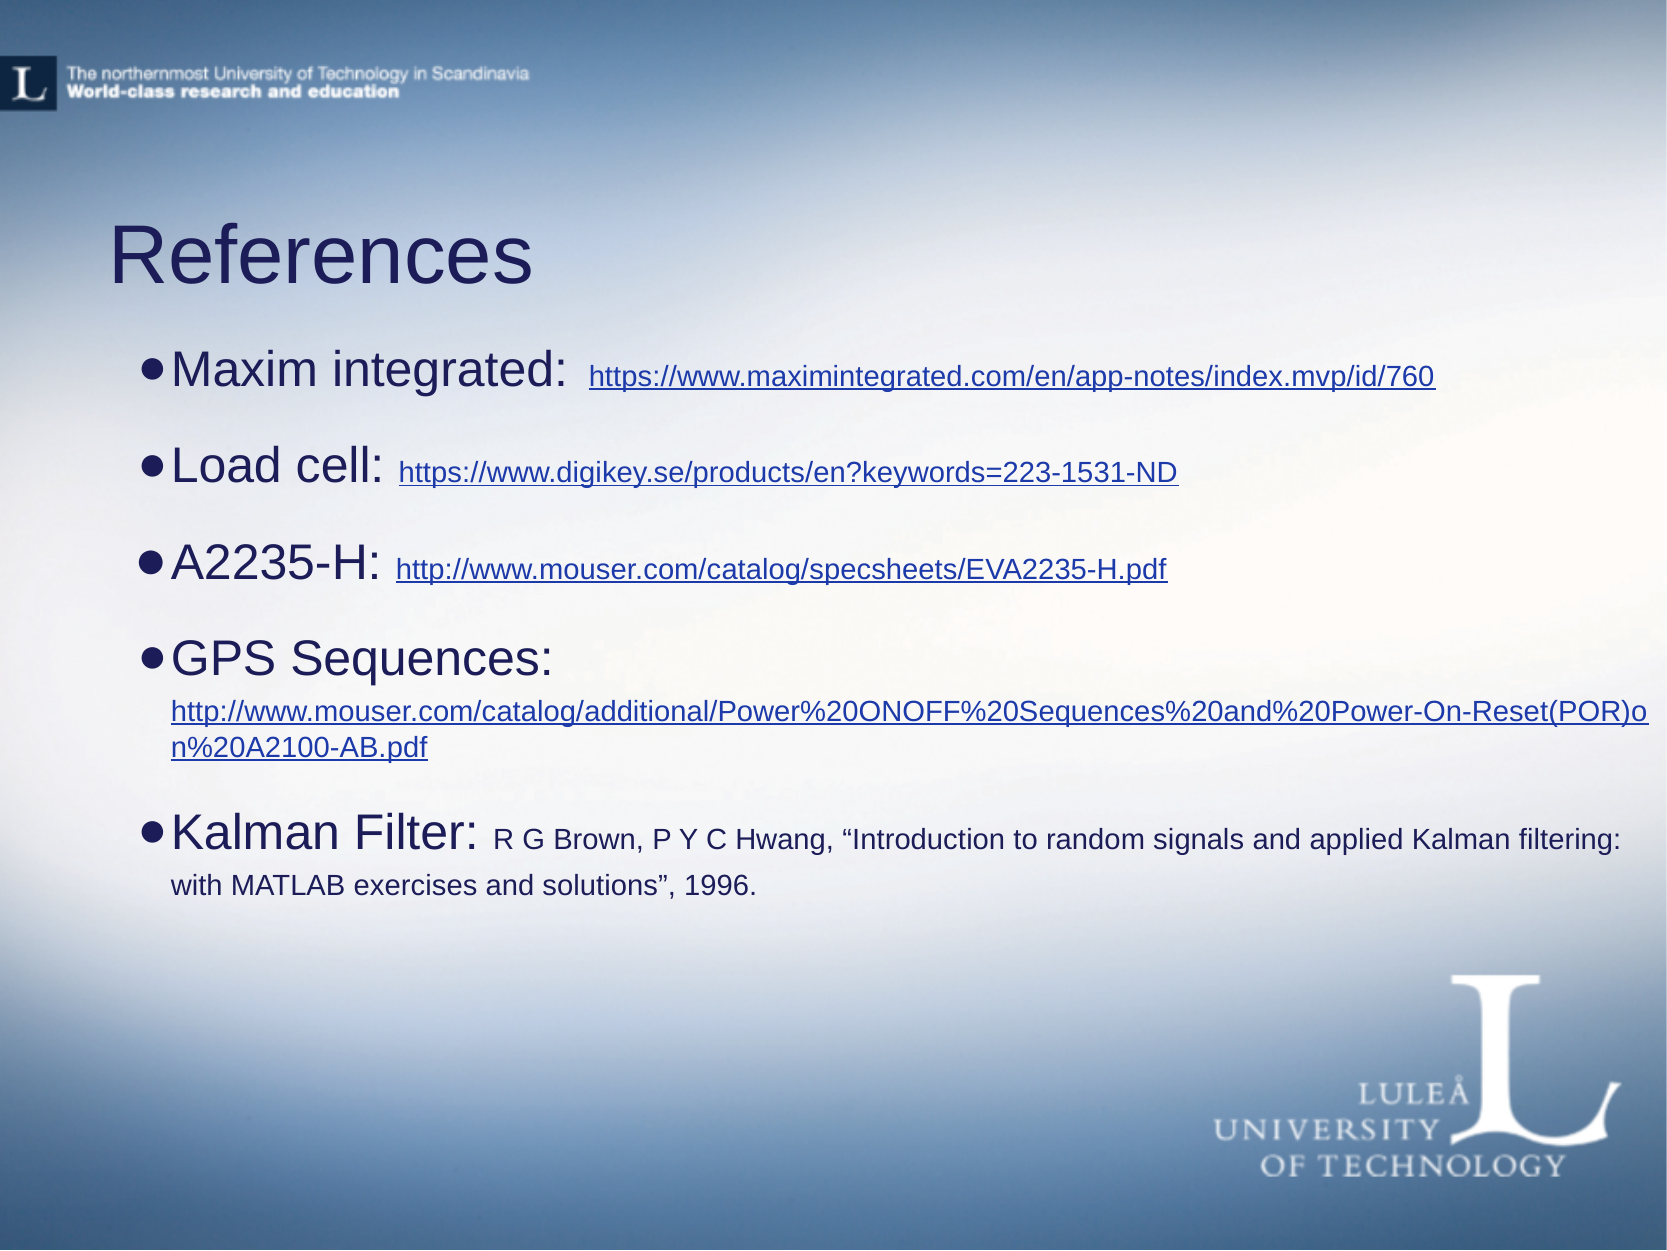

References
Maxim integrated:  https://www.maximintegrated.com/en/app-notes/index.mvp/id/760
Load cell: https://www.digikey.se/products/en?keywords=223-1531-ND
A2235-H: http://www.mouser.com/catalog/specsheets/EVA2235-H.pdf
GPS Sequences: http://www.mouser.com/catalog/additional/Power%20ONOFF%20Sequences%20and%20Power-On-Reset(POR)on%20A2100-AB.pdf
Kalman Filter: R G Brown, P Y C Hwang, “Introduction to random signals and applied Kalman filtering: with MATLAB exercises and solutions”, 1996.